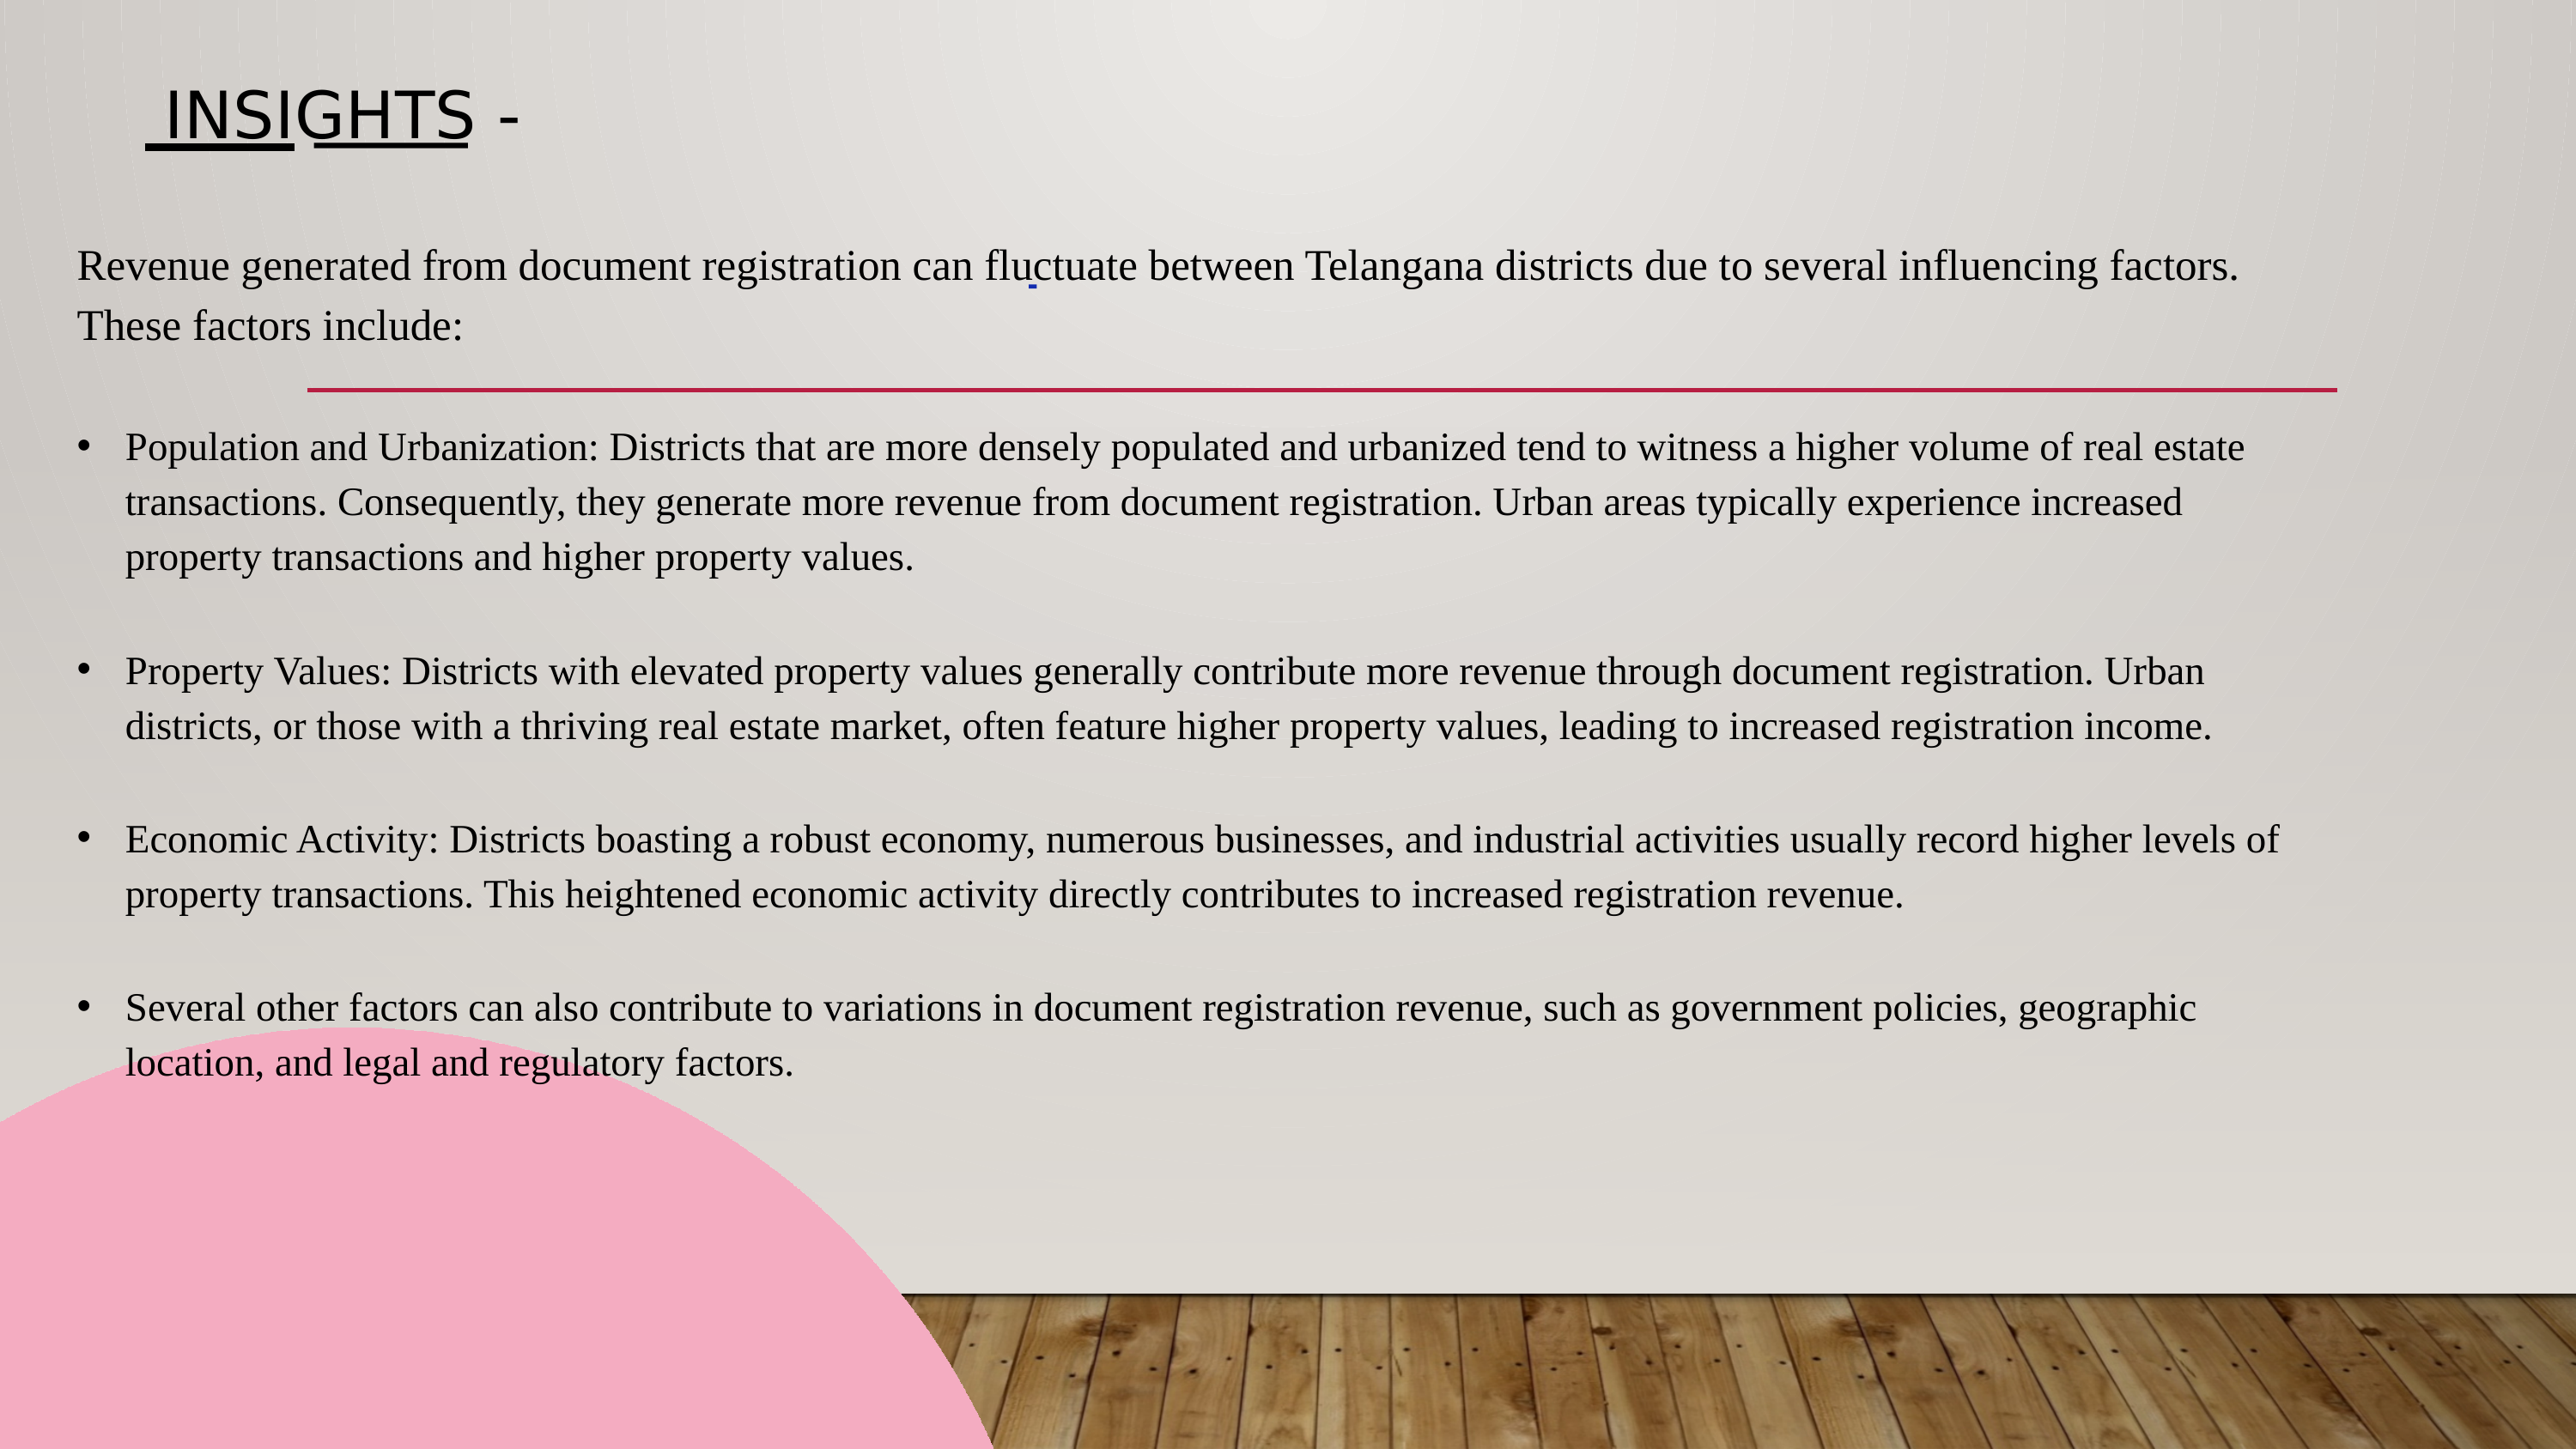

# Insights -

Revenue generated from document registration can fluctuate between Telangana districts due to several influencing factors. These factors include:

Population and Urbanization: Districts that are more densely populated and urbanized tend to witness a higher volume of real estate transactions. Consequently, they generate more revenue from document registration. Urban areas typically experience increased property transactions and higher property values.

Property Values: Districts with elevated property values generally contribute more revenue through document registration. Urban districts, or those with a thriving real estate market, often feature higher property values, leading to increased registration income.

Economic Activity: Districts boasting a robust economy, numerous businesses, and industrial activities usually record higher levels of property transactions. This heightened economic activity directly contributes to increased registration revenue.

Several other factors can also contribute to variations in document registration revenue, such as government policies, geographic location, and legal and regulatory factors.